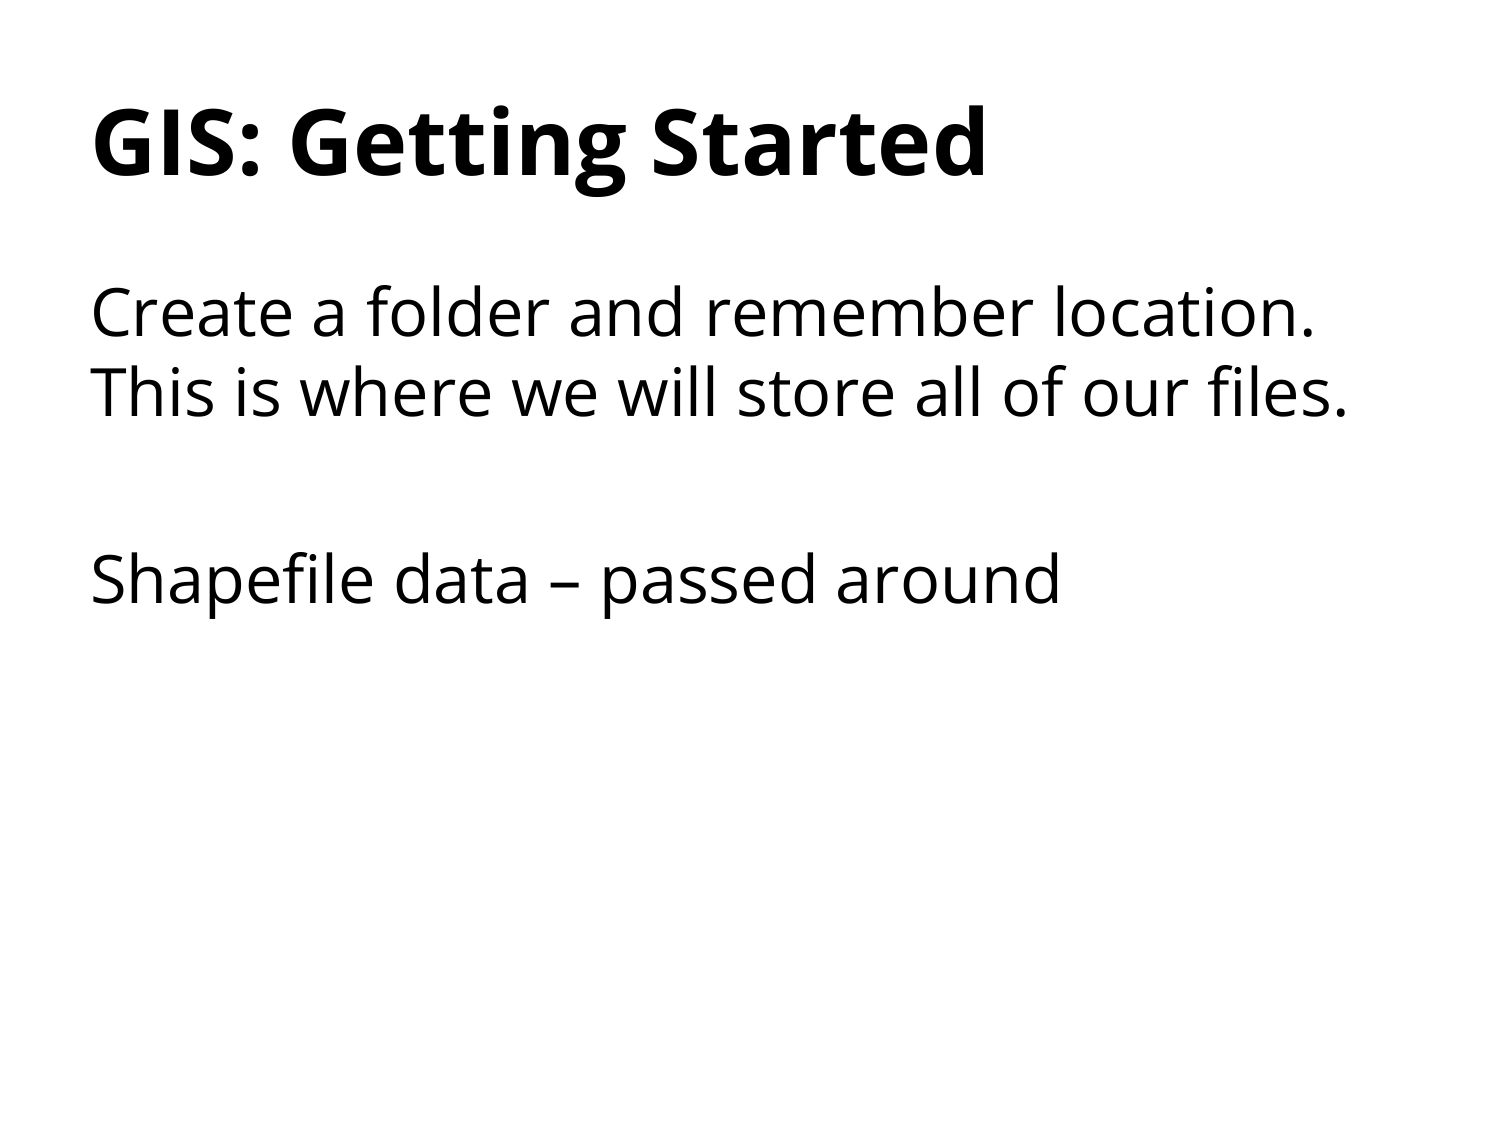

# GIS: Getting Started
Create a folder and remember location. This is where we will store all of our files.

Shapefile data – passed around